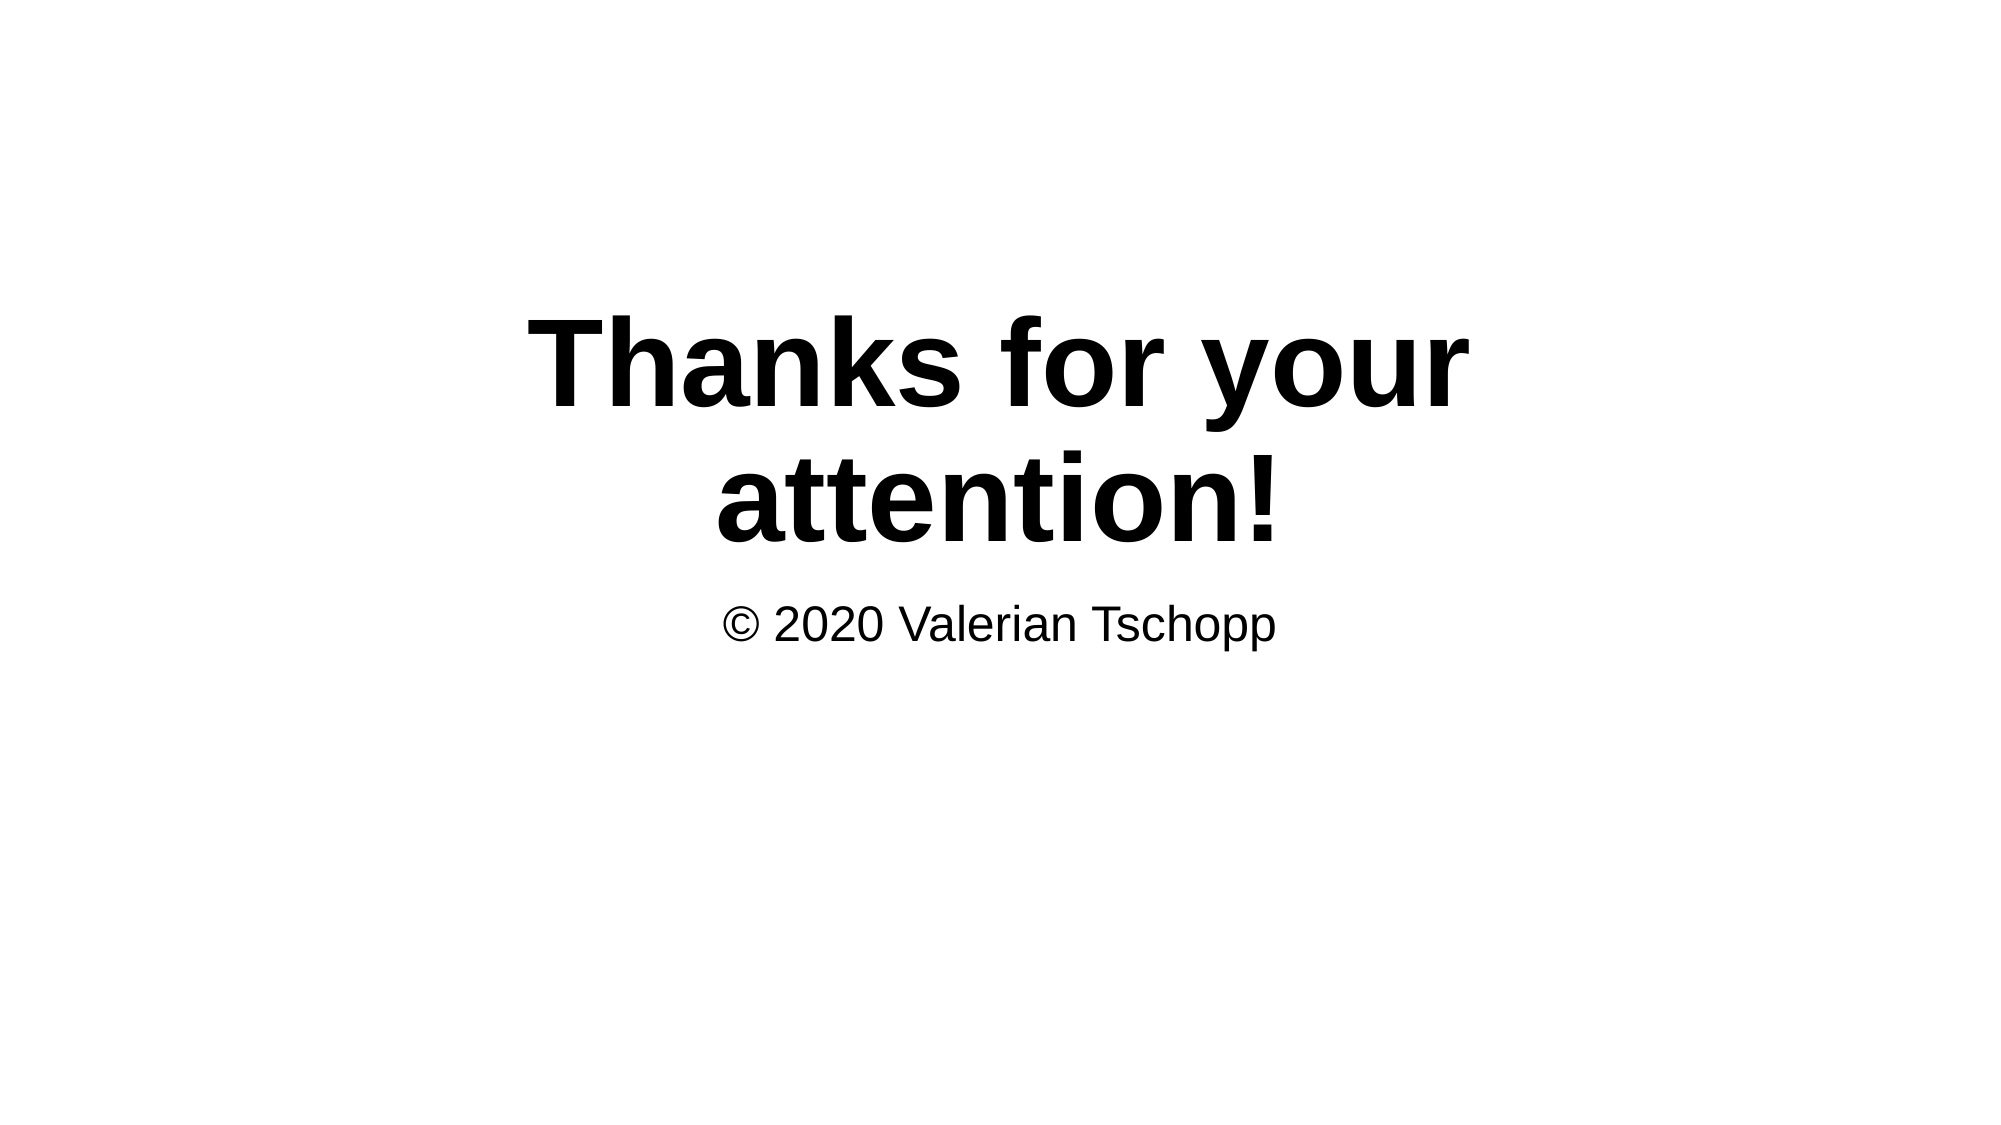

# Thanks for your attention!
© 2020 Valerian Tschopp